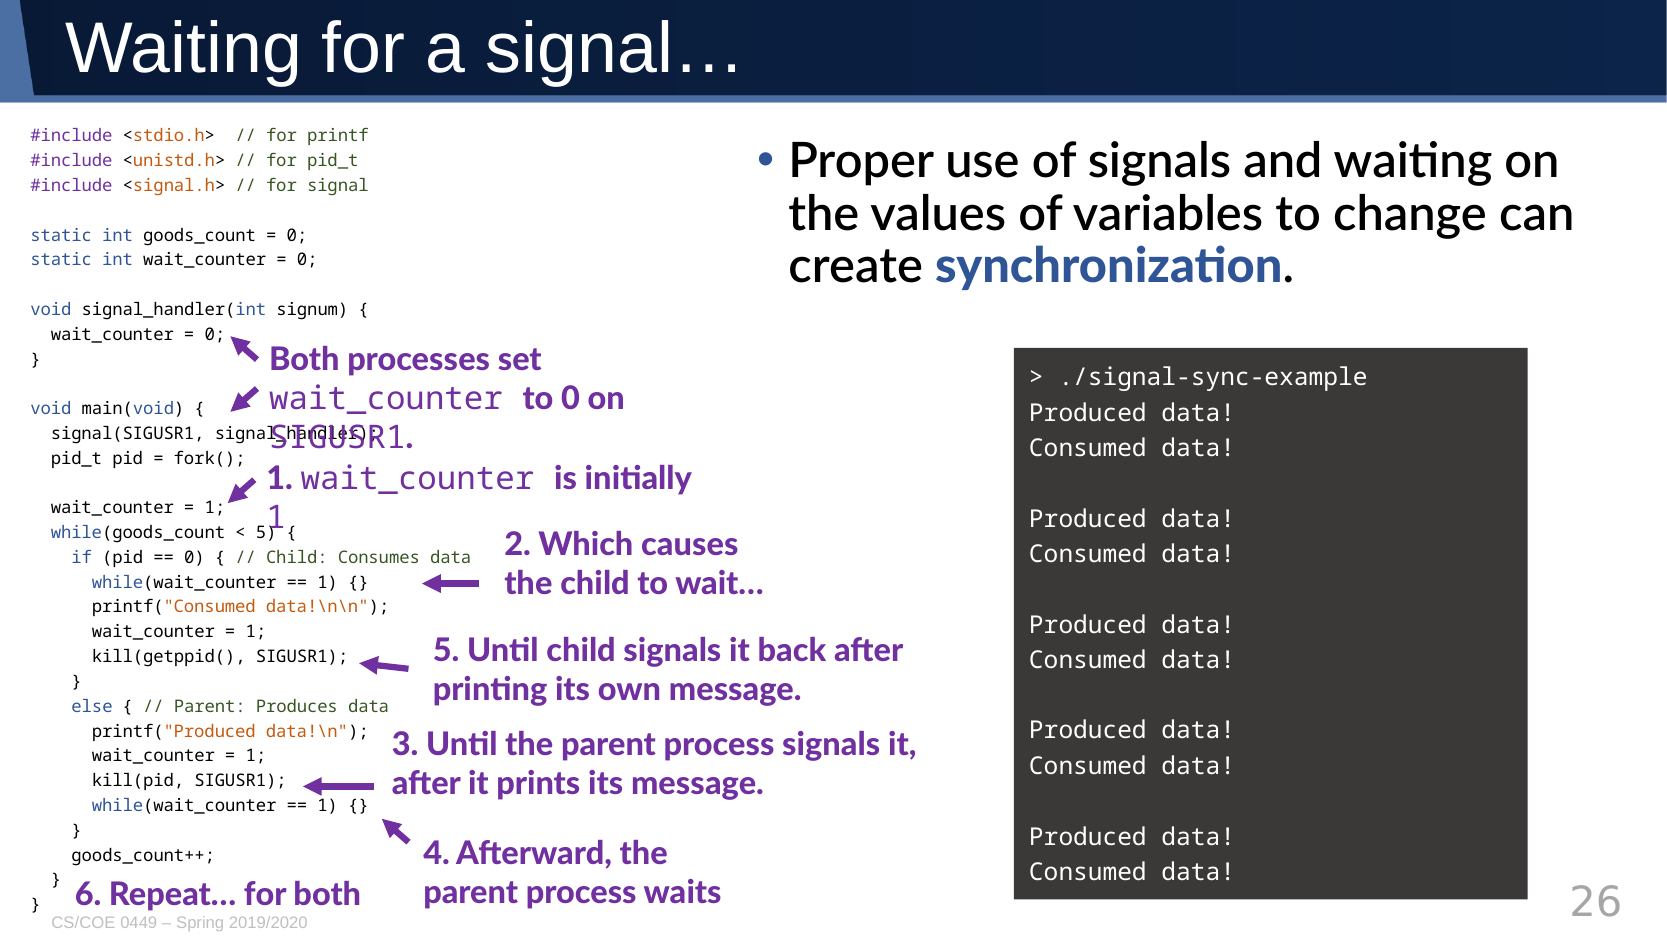

# Waiting for a signal…
#include <stdio.h>  // for printf
#include <unistd.h> // for pid_t
#include <signal.h> // for signal

static int goods_count = 0;
static int wait_counter = 0;

void signal_handler(int signum) {
  wait_counter = 0;
}

void main(void) {
  signal(SIGUSR1, signal_handler);
  pid_t pid = fork();

  wait_counter = 1;
  while(goods_count < 5) {
    if (pid == 0) { // Child: Consumes data
      while(wait_counter == 1) {}
      printf("Consumed data!\n\n");
      wait_counter = 1;
      kill(getppid(), SIGUSR1);
    }
    else { // Parent: Produces data
      printf("Produced data!\n");
      wait_counter = 1;
      kill(pid, SIGUSR1);
      while(wait_counter == 1) {}
    }
    goods_count++;
  }
}
Proper use of signals and waiting on the values of variables to change can create synchronization.
Both processes set wait_counter to 0 on SIGUSR1.
> ./signal-sync-example
Produced data!
Consumed data!

Produced data!
Consumed data!

Produced data!
Consumed data!

Produced data!
Consumed data!

Produced data!
Consumed data!
1. wait_counter is initially 1
2. Which causes the child to wait…
5. Until child signals it back after printing its own message.
3. Until the parent process signals it, after it prints its message.
4. Afterward, the parent process waits
6. Repeat… for both
CS/COE 0449 – Spring 2019/2020